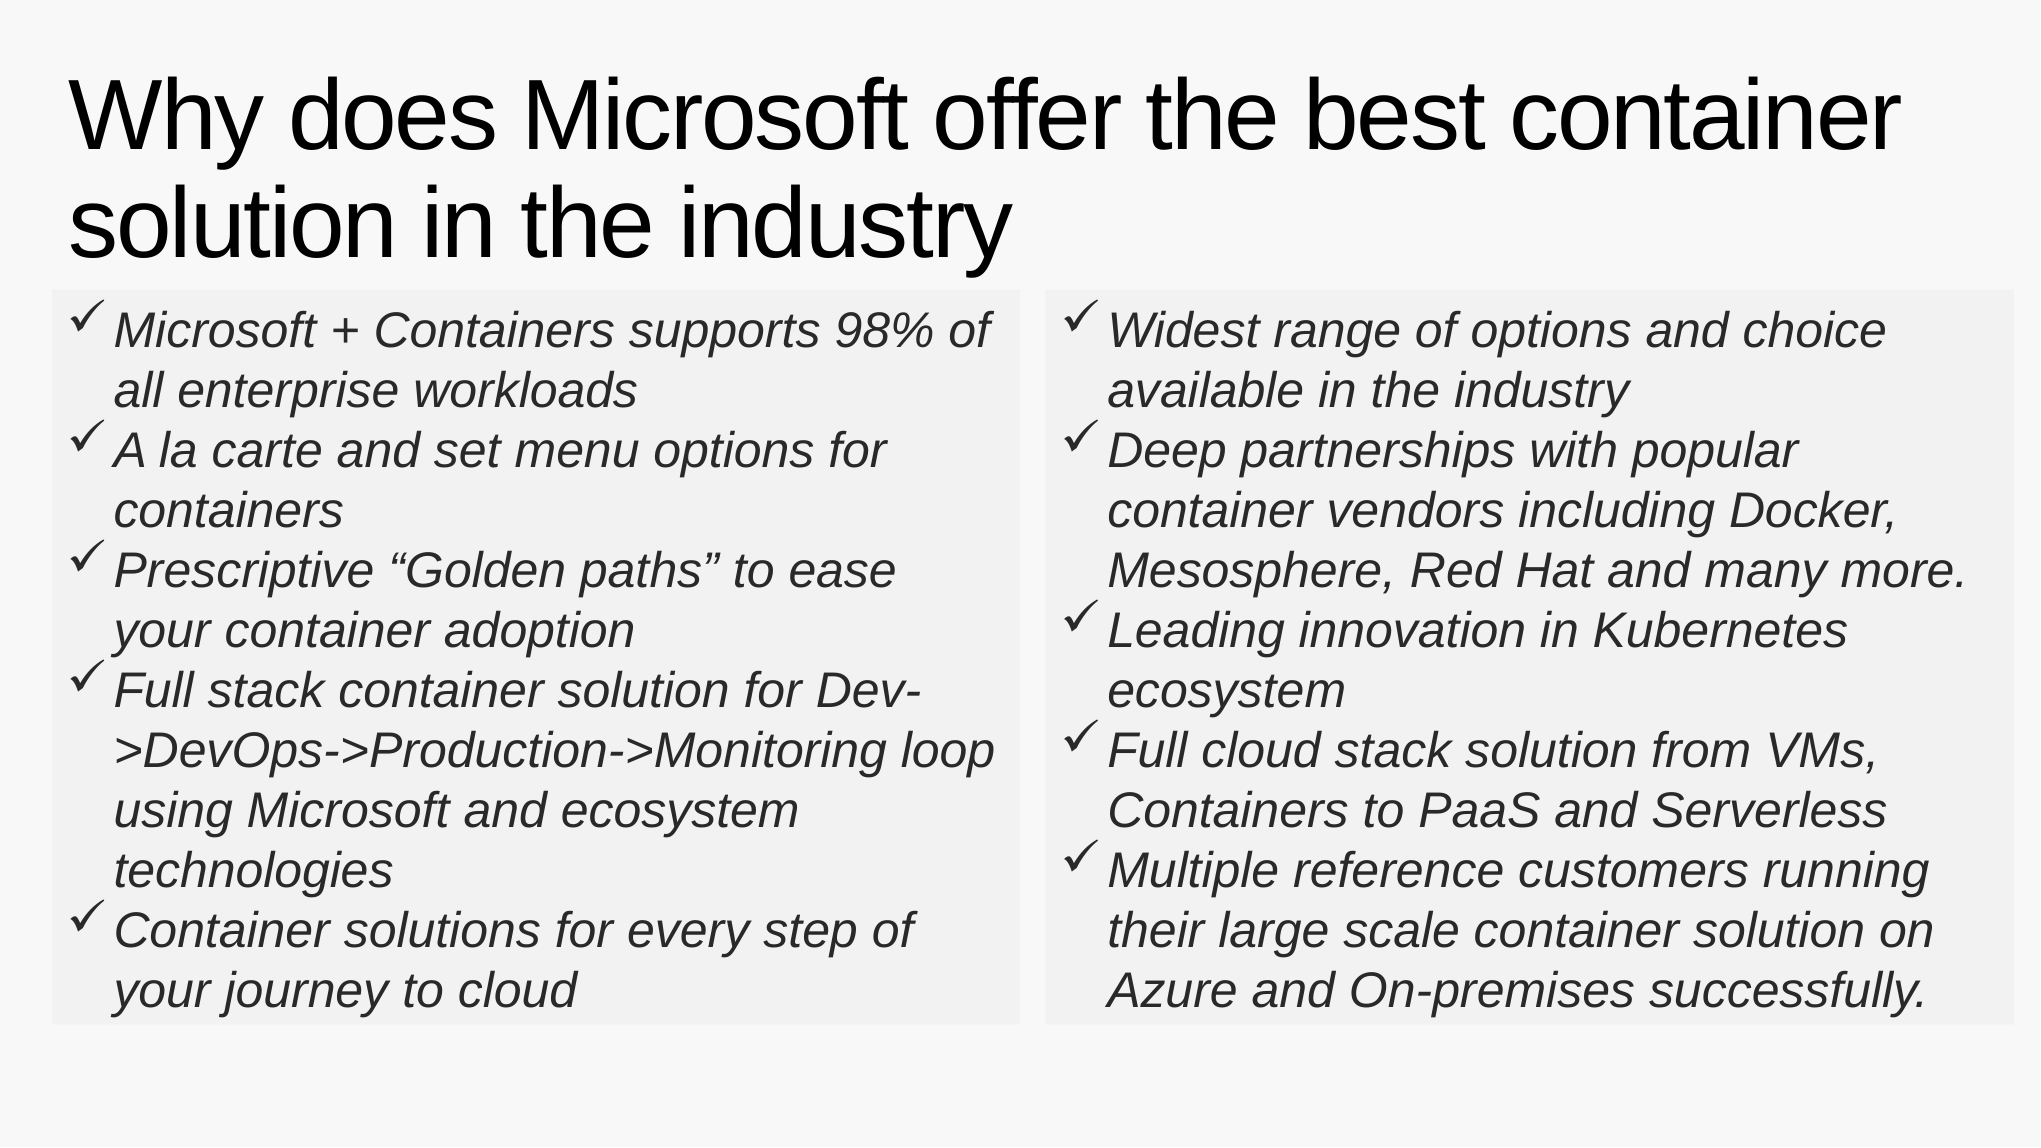

# Why does Microsoft offer the best container solution in the industry
Microsoft + Containers supports 98% of all enterprise workloads
A la carte and set menu options for containers
Prescriptive “Golden paths” to ease your container adoption
Full stack container solution for Dev->DevOps->Production->Monitoring loop using Microsoft and ecosystem technologies
Container solutions for every step of your journey to cloud
Widest range of options and choice available in the industry
Deep partnerships with popular container vendors including Docker, Mesosphere, Red Hat and many more.
Leading innovation in Kubernetes ecosystem
Full cloud stack solution from VMs, Containers to PaaS and Serverless
Multiple reference customers running their large scale container solution on Azure and On-premises successfully.